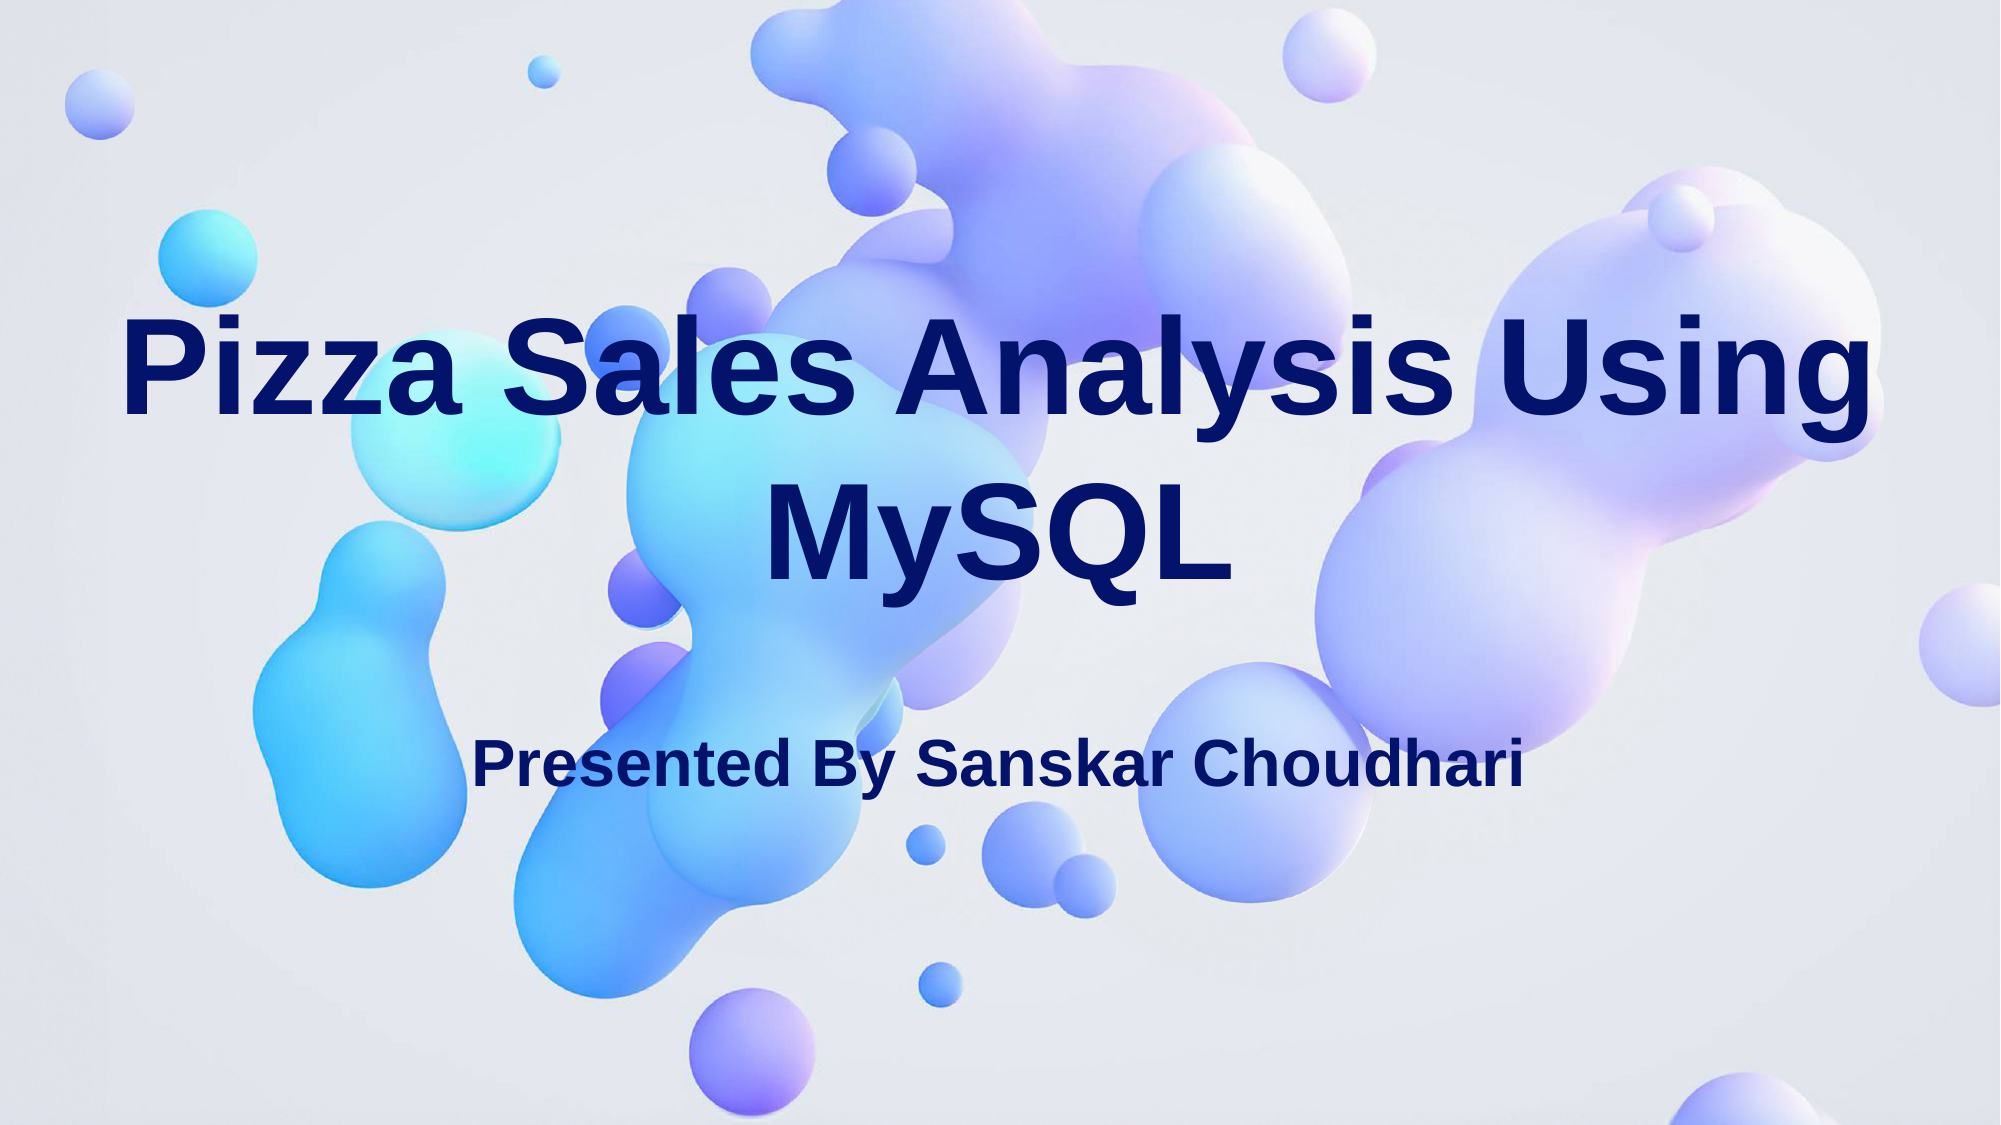

# Pizza Sales Analysis Using MySQL
Presented By Sanskar Choudhari